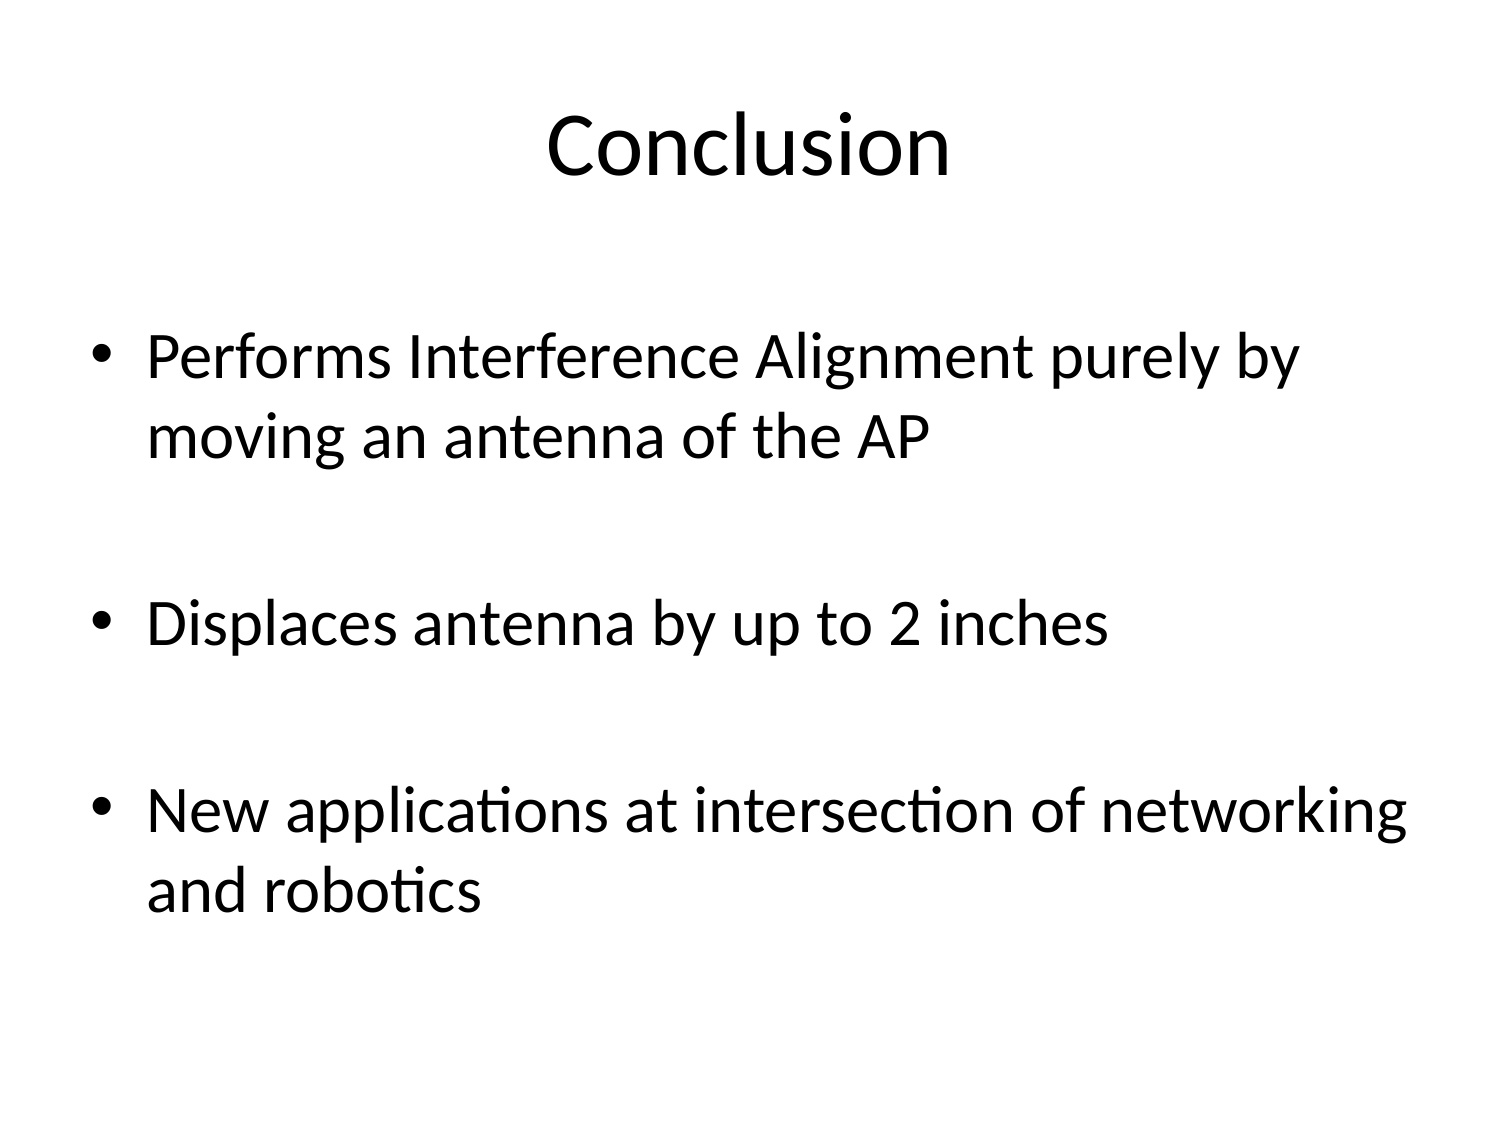

# Conclusion
Performs Interference Alignment purely by moving an antenna of the AP

Displaces antenna by up to 2 inches

New applications at intersection of networking
and robotics